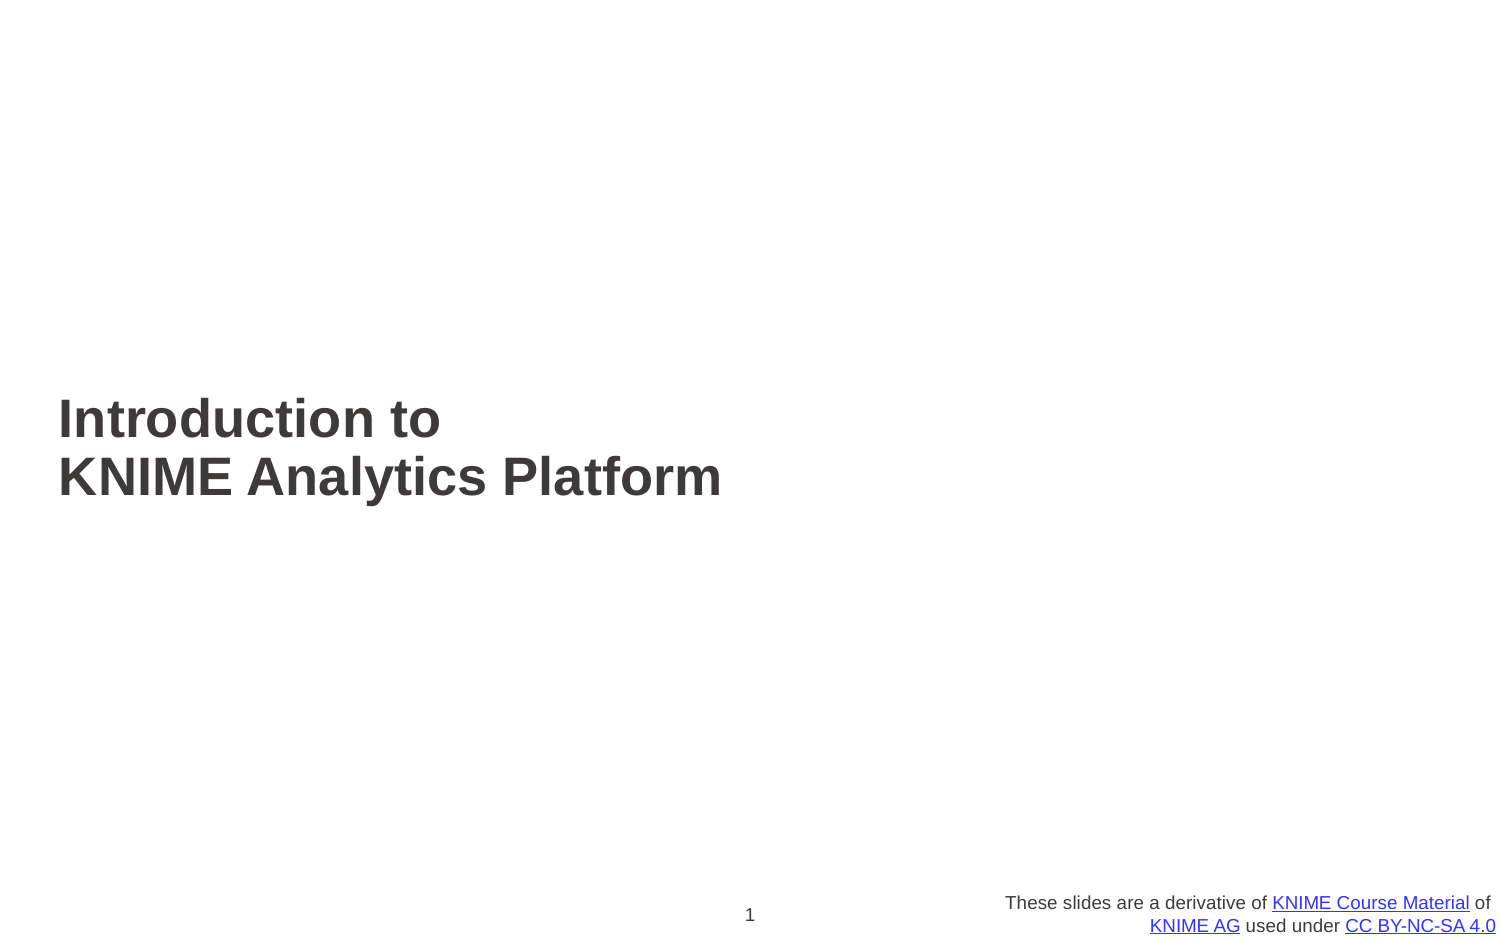

# Introduction to KNIME Analytics Platform

1